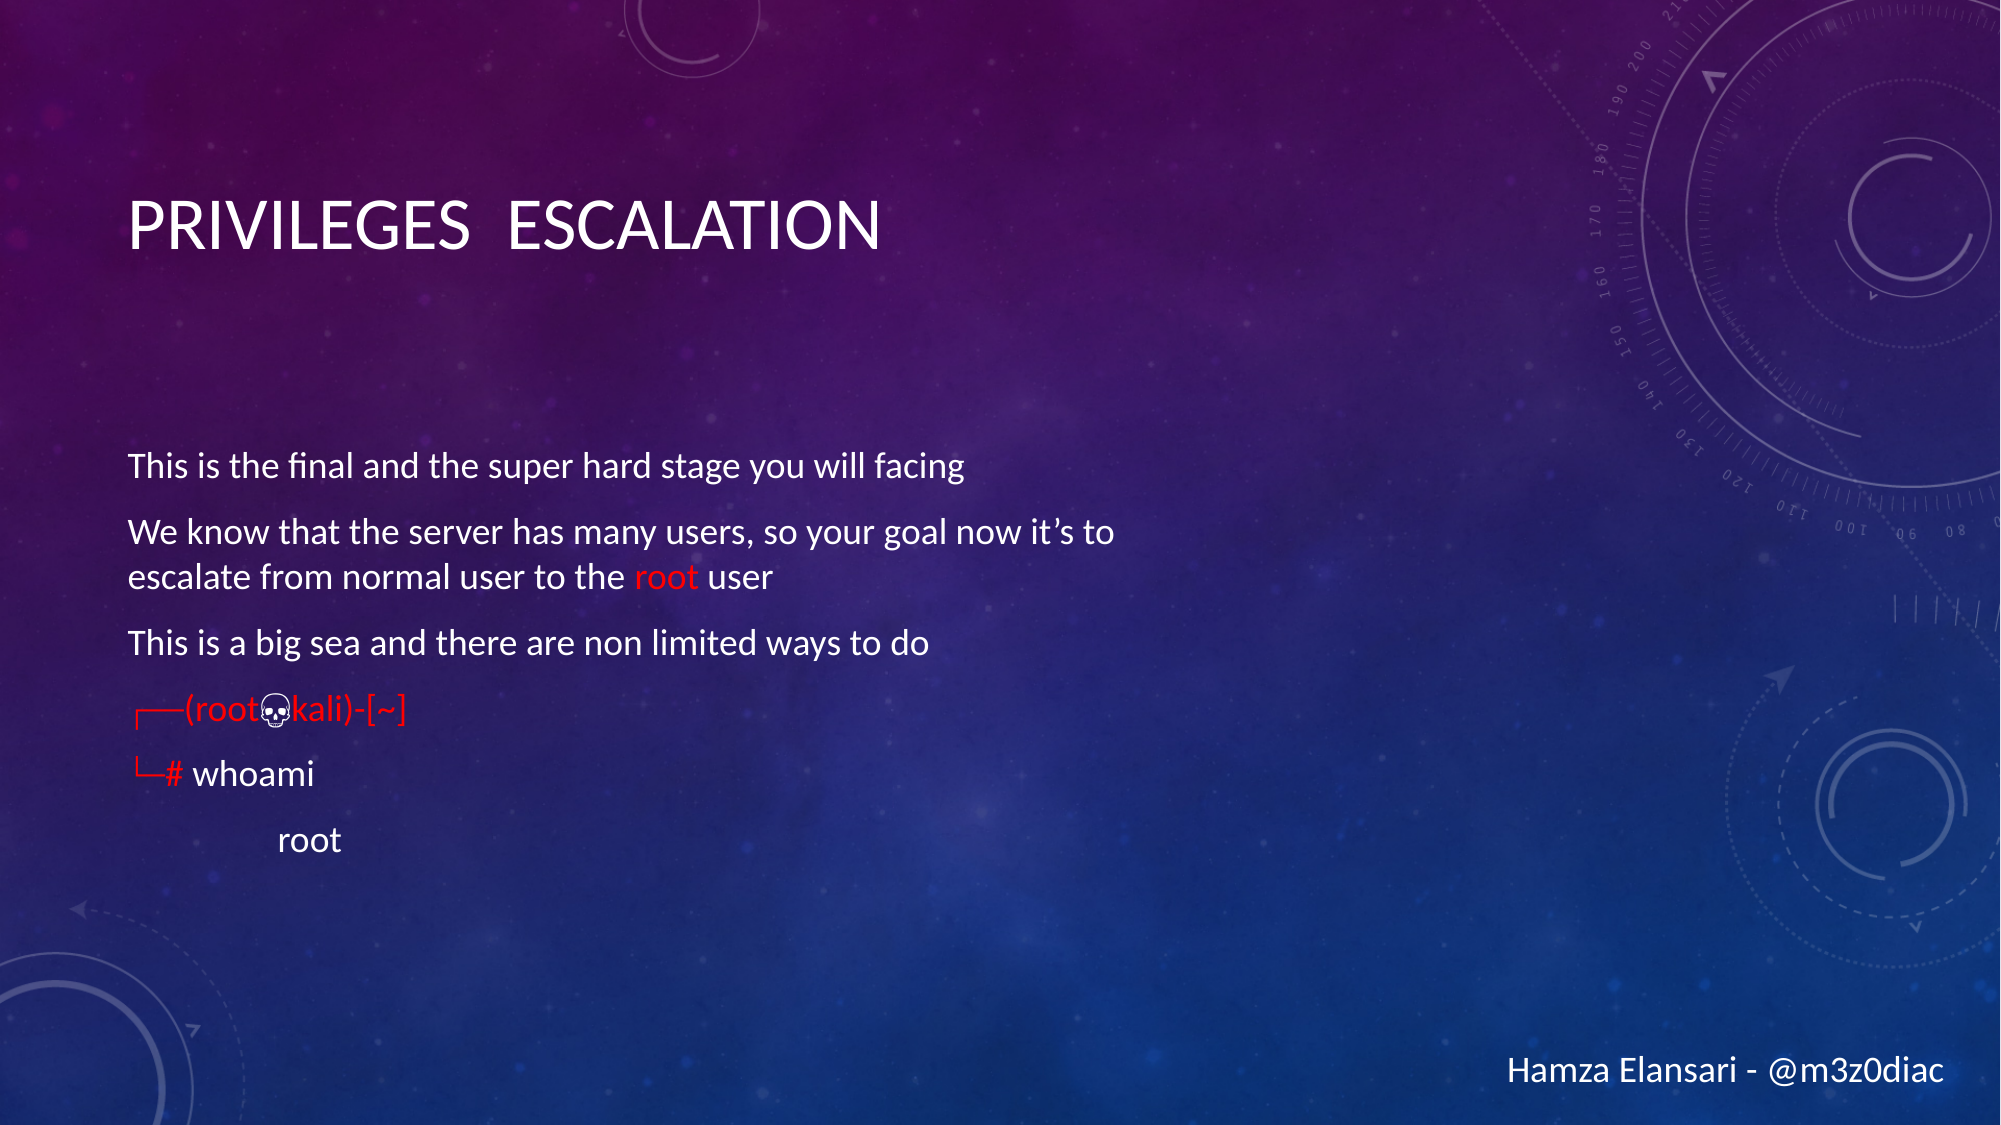

# Privileges  escalation
This is the final and the super hard stage you will facing
We know that the server has many users, so your goal now it’s to escalate from normal user to the root user
This is a big sea and there are non limited ways to do
┌──(root💀kali)-[~]
└─# whoami
	root
Hamza Elansari - @m3z0diac